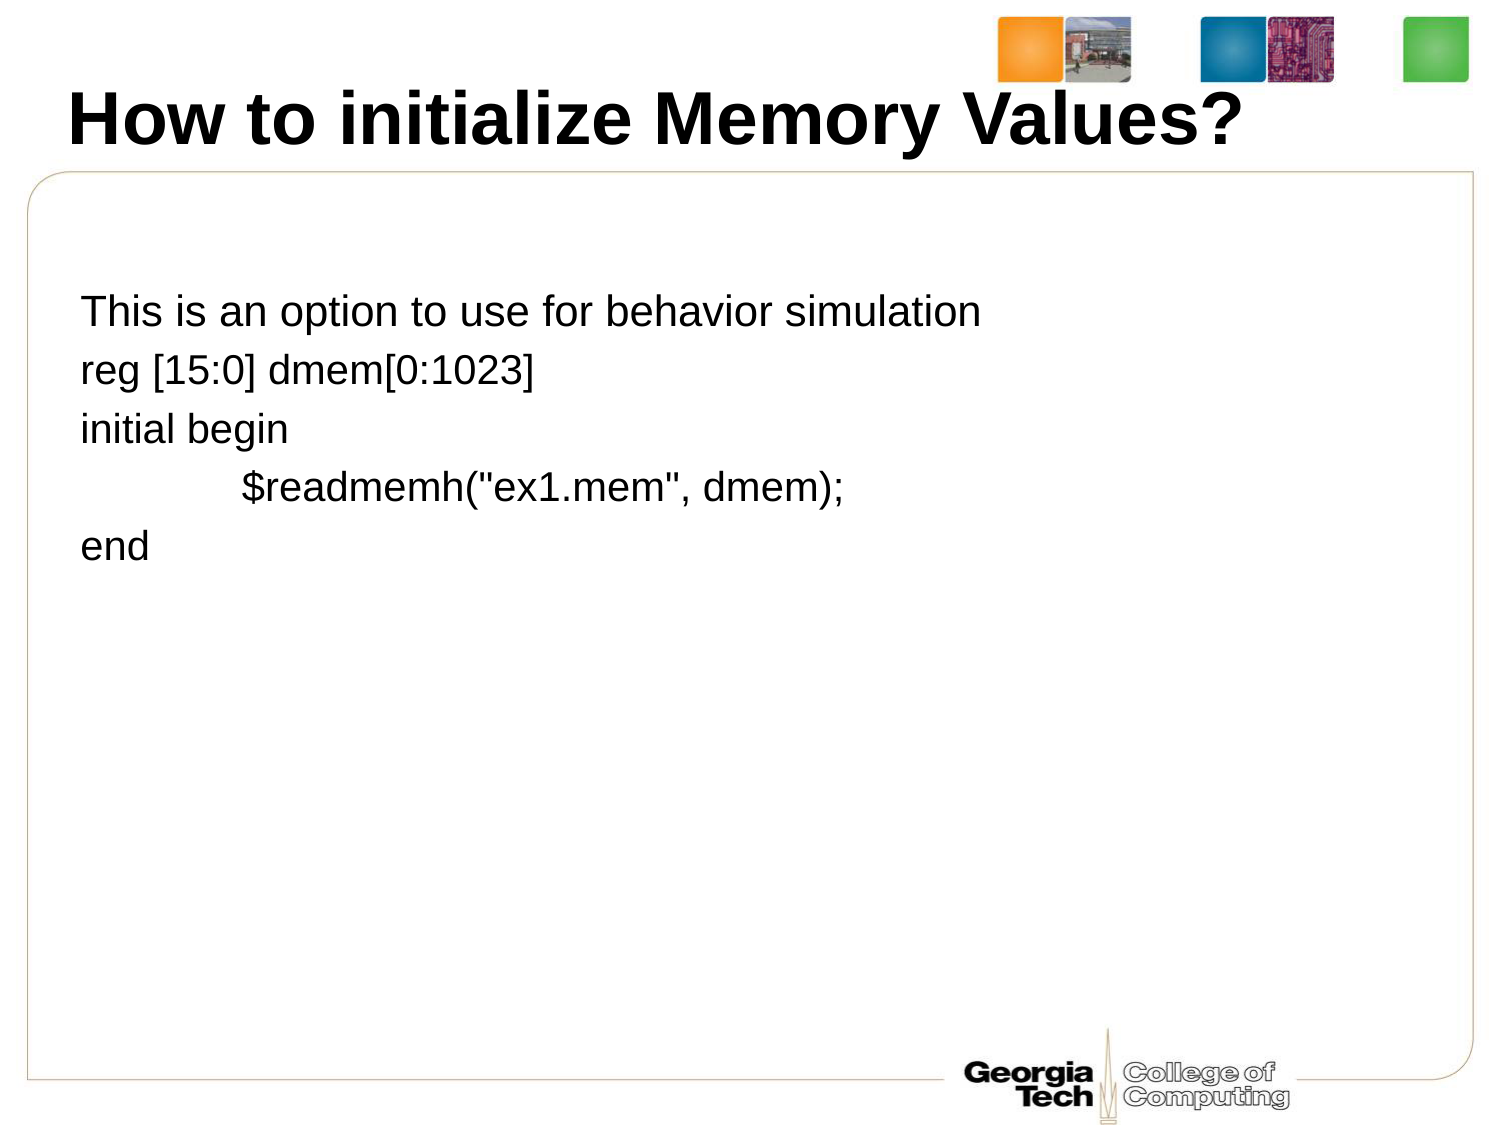

# How to initialize Memory Values?

This is an option to use for behavior simulation
reg [15:0] dmem[0:1023]
initial begin
	 $readmemh("ex1.mem", dmem);
end